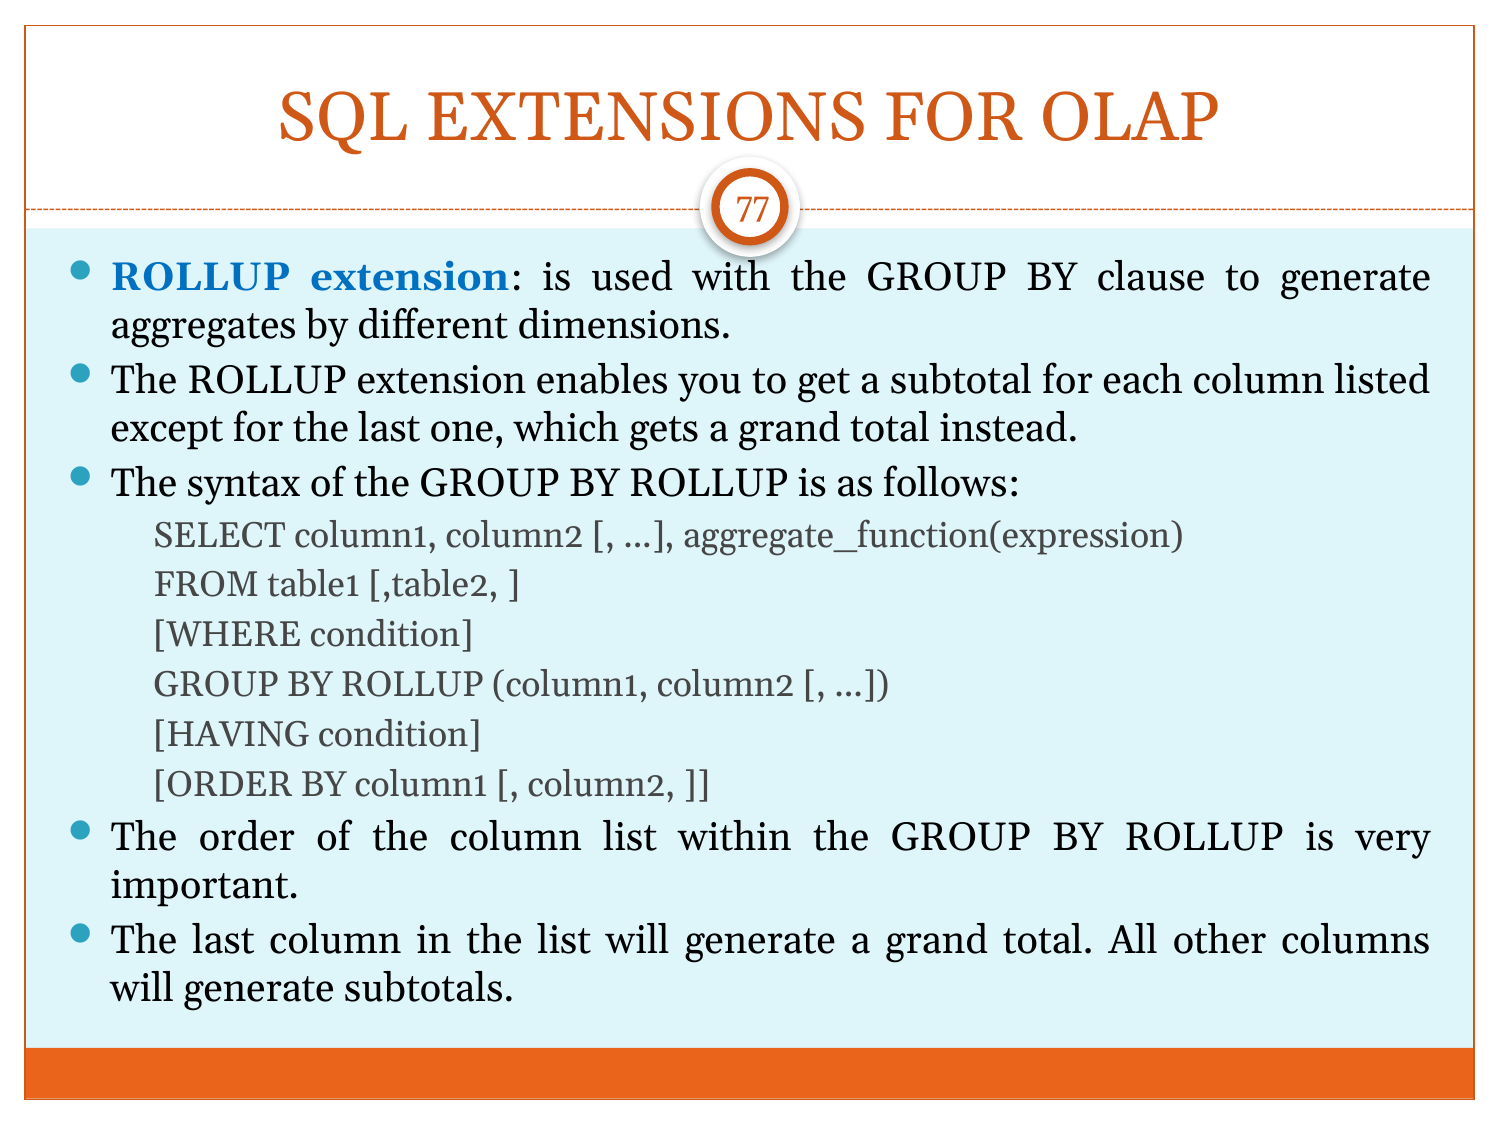

# SQL EXTENSIONS FOR OLAP
77
ROLLUP extension: is used with the GROUP BY clause to generate aggregates by different dimensions.
The ROLLUP extension enables you to get a subtotal for each column listed except for the last one, which gets a grand total instead.
The syntax of the GROUP BY ROLLUP is as follows:
	SELECT column1, column2 [, ...], aggregate_function(expression)
	FROM table1 [,table2, ]
	[WHERE condition]
	GROUP BY ROLLUP (column1, column2 [, ...])
	[HAVING condition]
	[ORDER BY column1 [, column2, ]]
The order of the column list within the GROUP BY ROLLUP is very important.
The last column in the list will generate a grand total. All other columns will generate subtotals.